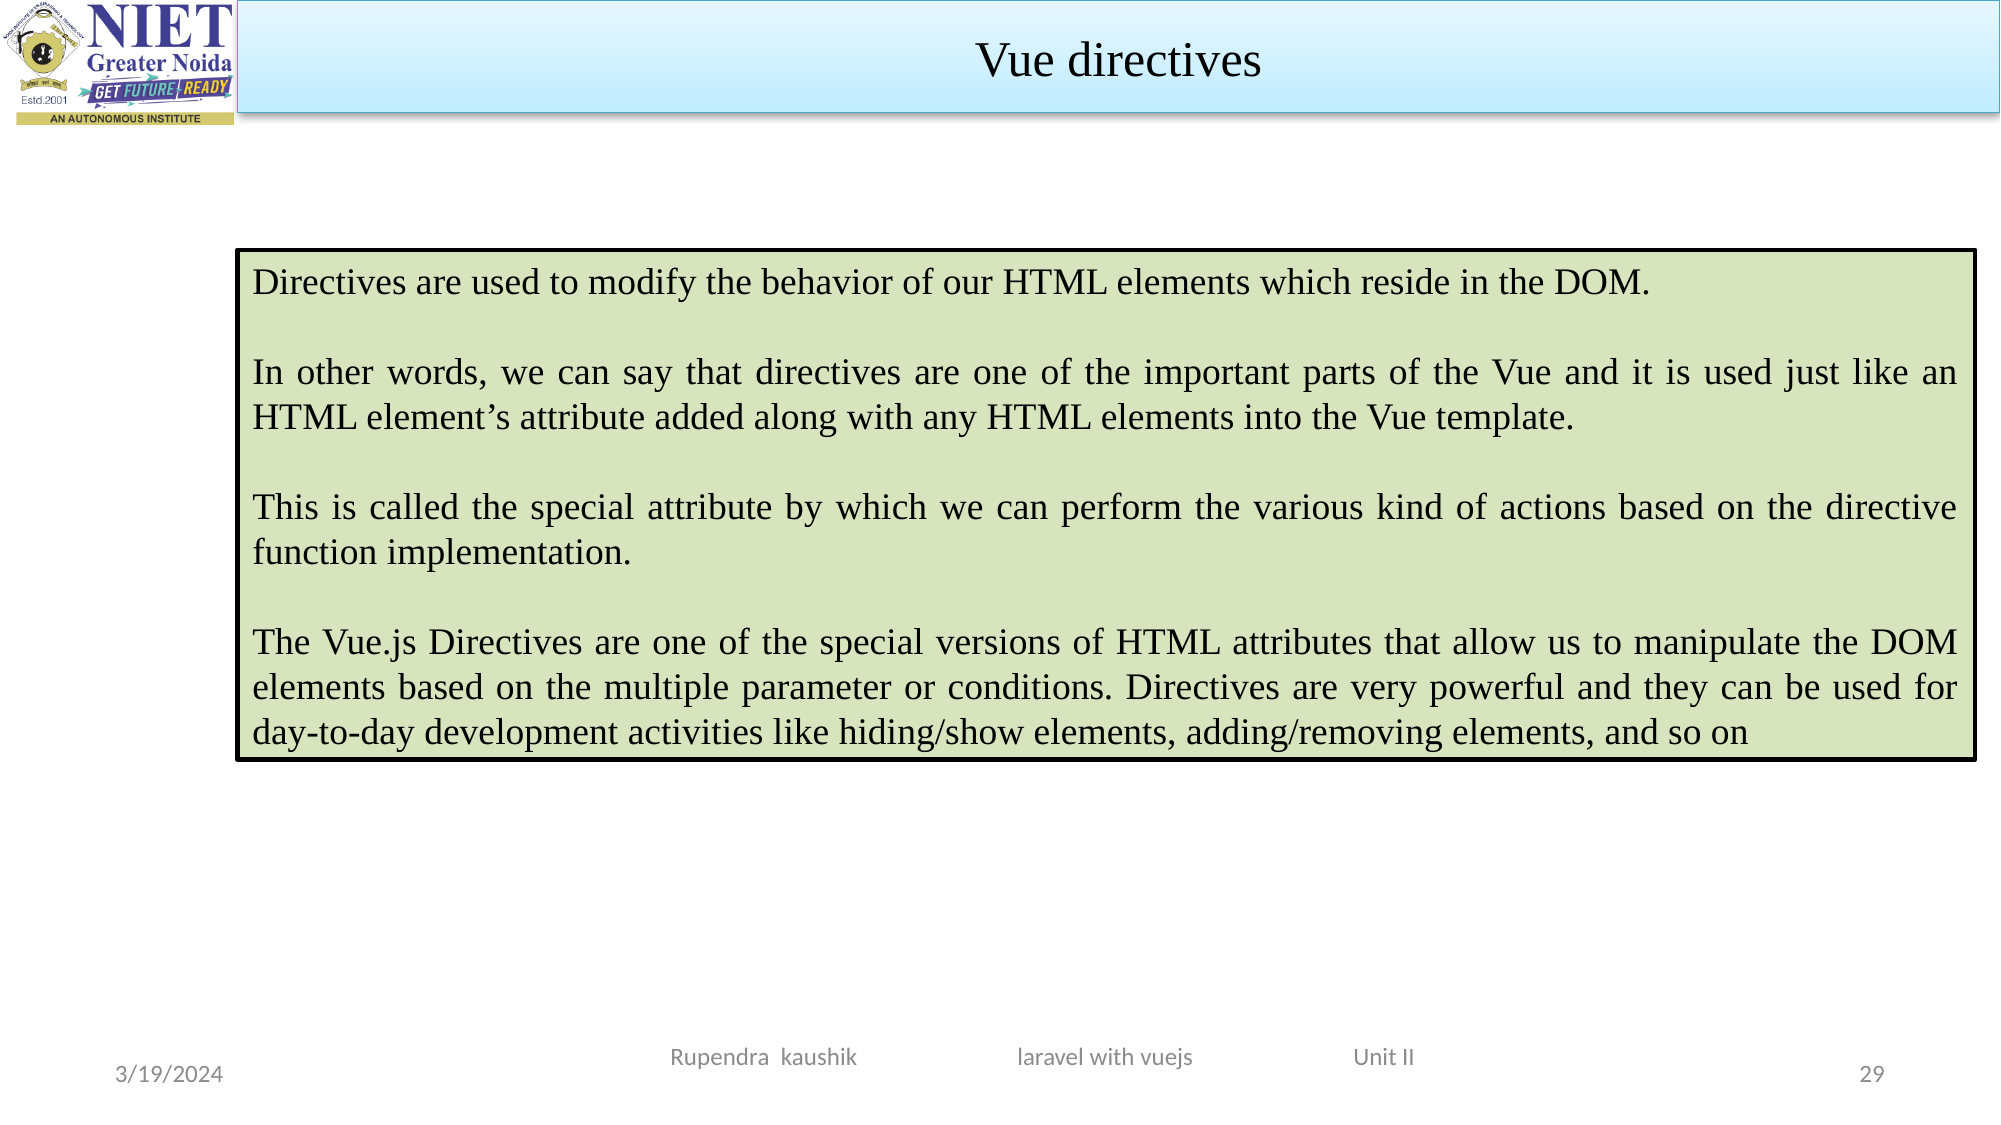

Vue directives

Directives are used to modify the behavior of our HTML elements which reside in the DOM.

In other words, we can say that directives are one of the important parts of the Vue and it is used just like an HTML element’s attribute added along with any HTML elements into the Vue template.

This is called the special attribute by which we can perform the various kind of actions based on the directive function implementation.

The Vue.js Directives are one of the special versions of HTML attributes that allow us to manipulate the DOM elements based on the multiple parameter or conditions. Directives are very powerful and they can be used for day-to-day development activities like hiding/show elements, adding/removing elements, and so on
Rupendra  kaushik                            laravel with vuejs                            Unit II
3/19/2024
29